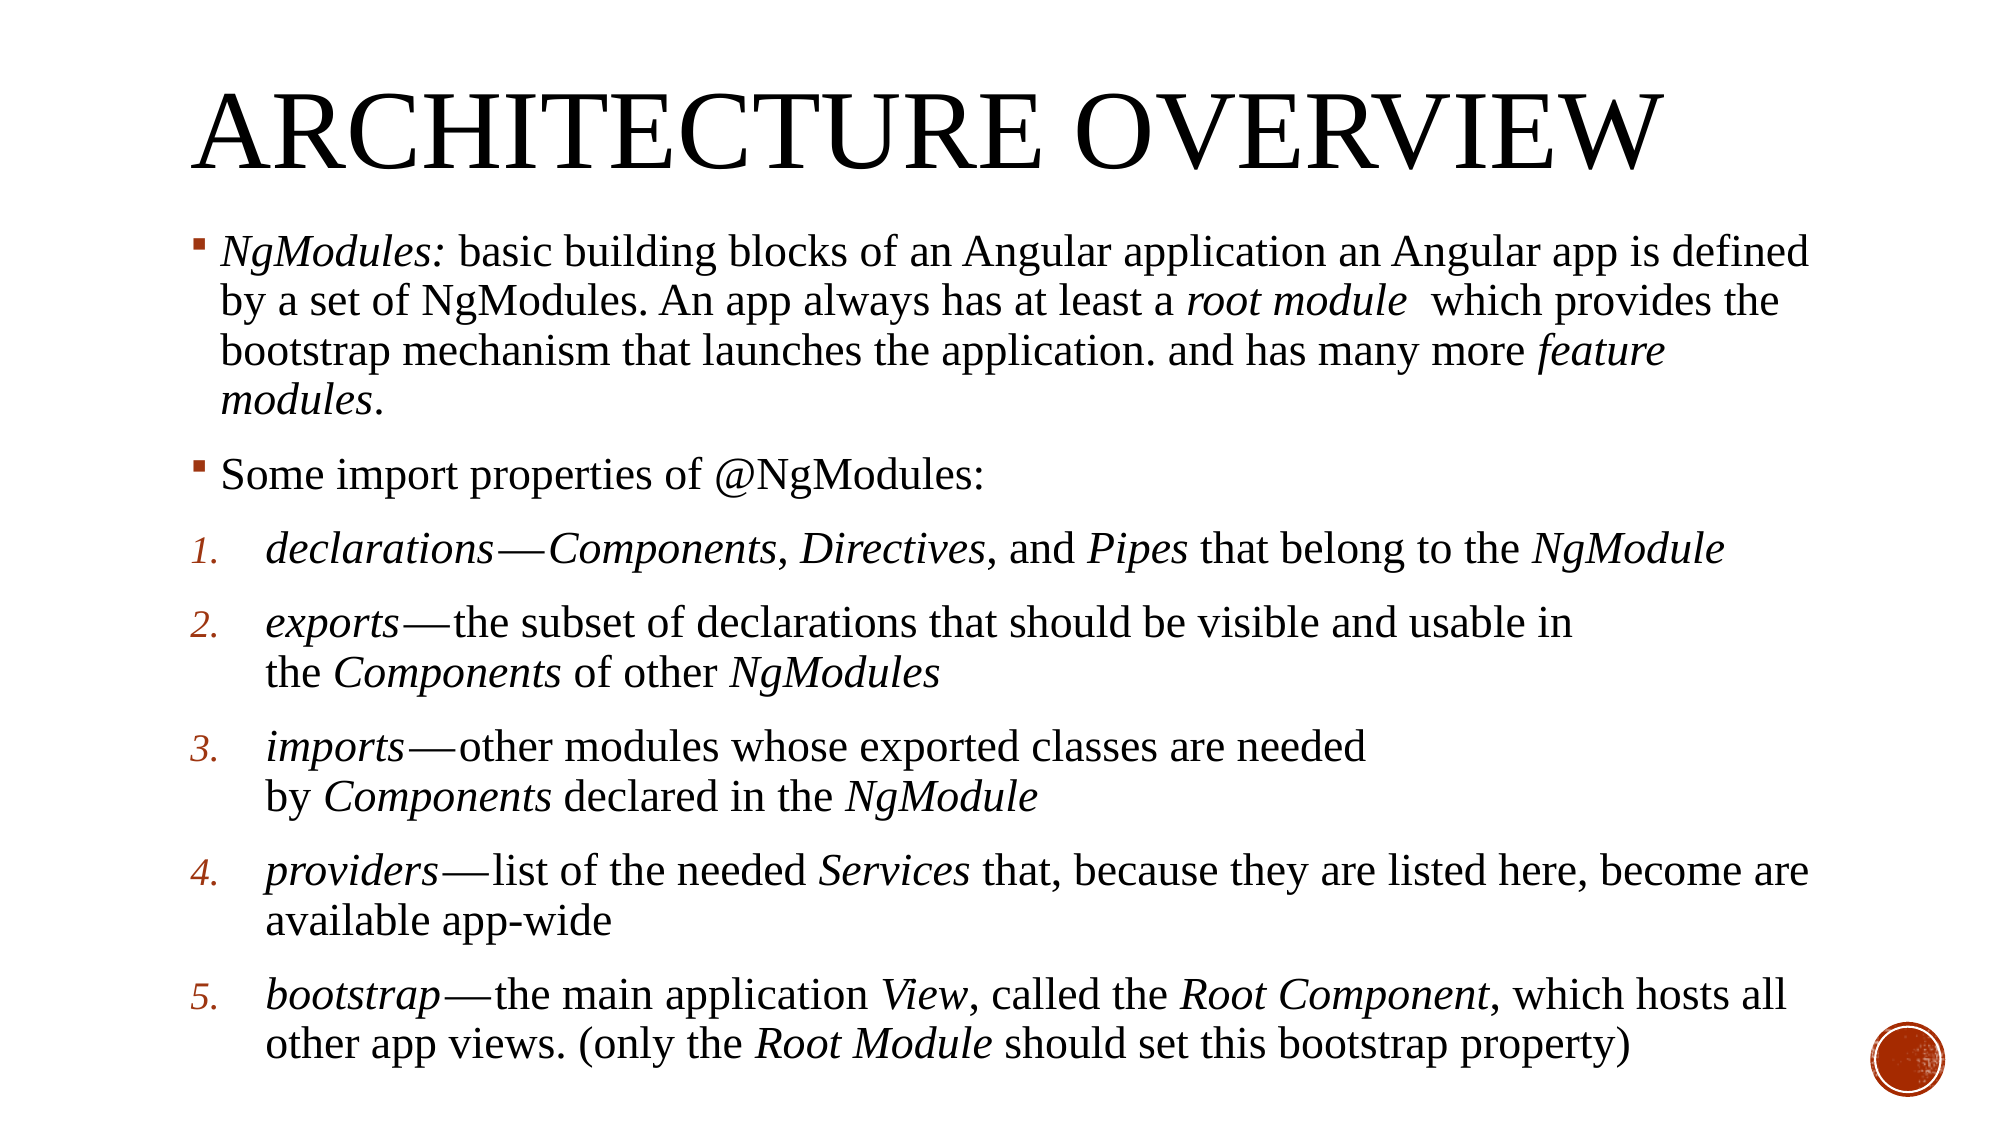

# Architecture overview
NgModules: basic building blocks of an Angular application an Angular app is defined by a set of NgModules. An app always has at least a root module  which provides the bootstrap mechanism that launches the application. and has many more feature modules.
Some import properties of @NgModules:
declarations — Components, Directives, and Pipes that belong to the NgModule
exports — the subset of declarations that should be visible and usable in the Components of other NgModules
imports — other modules whose exported classes are needed by Components declared in the NgModule
providers — list of the needed Services that, because they are listed here, become are available app-wide
bootstrap — the main application View, called the Root Component, which hosts all other app views. (only the Root Module should set this bootstrap property)